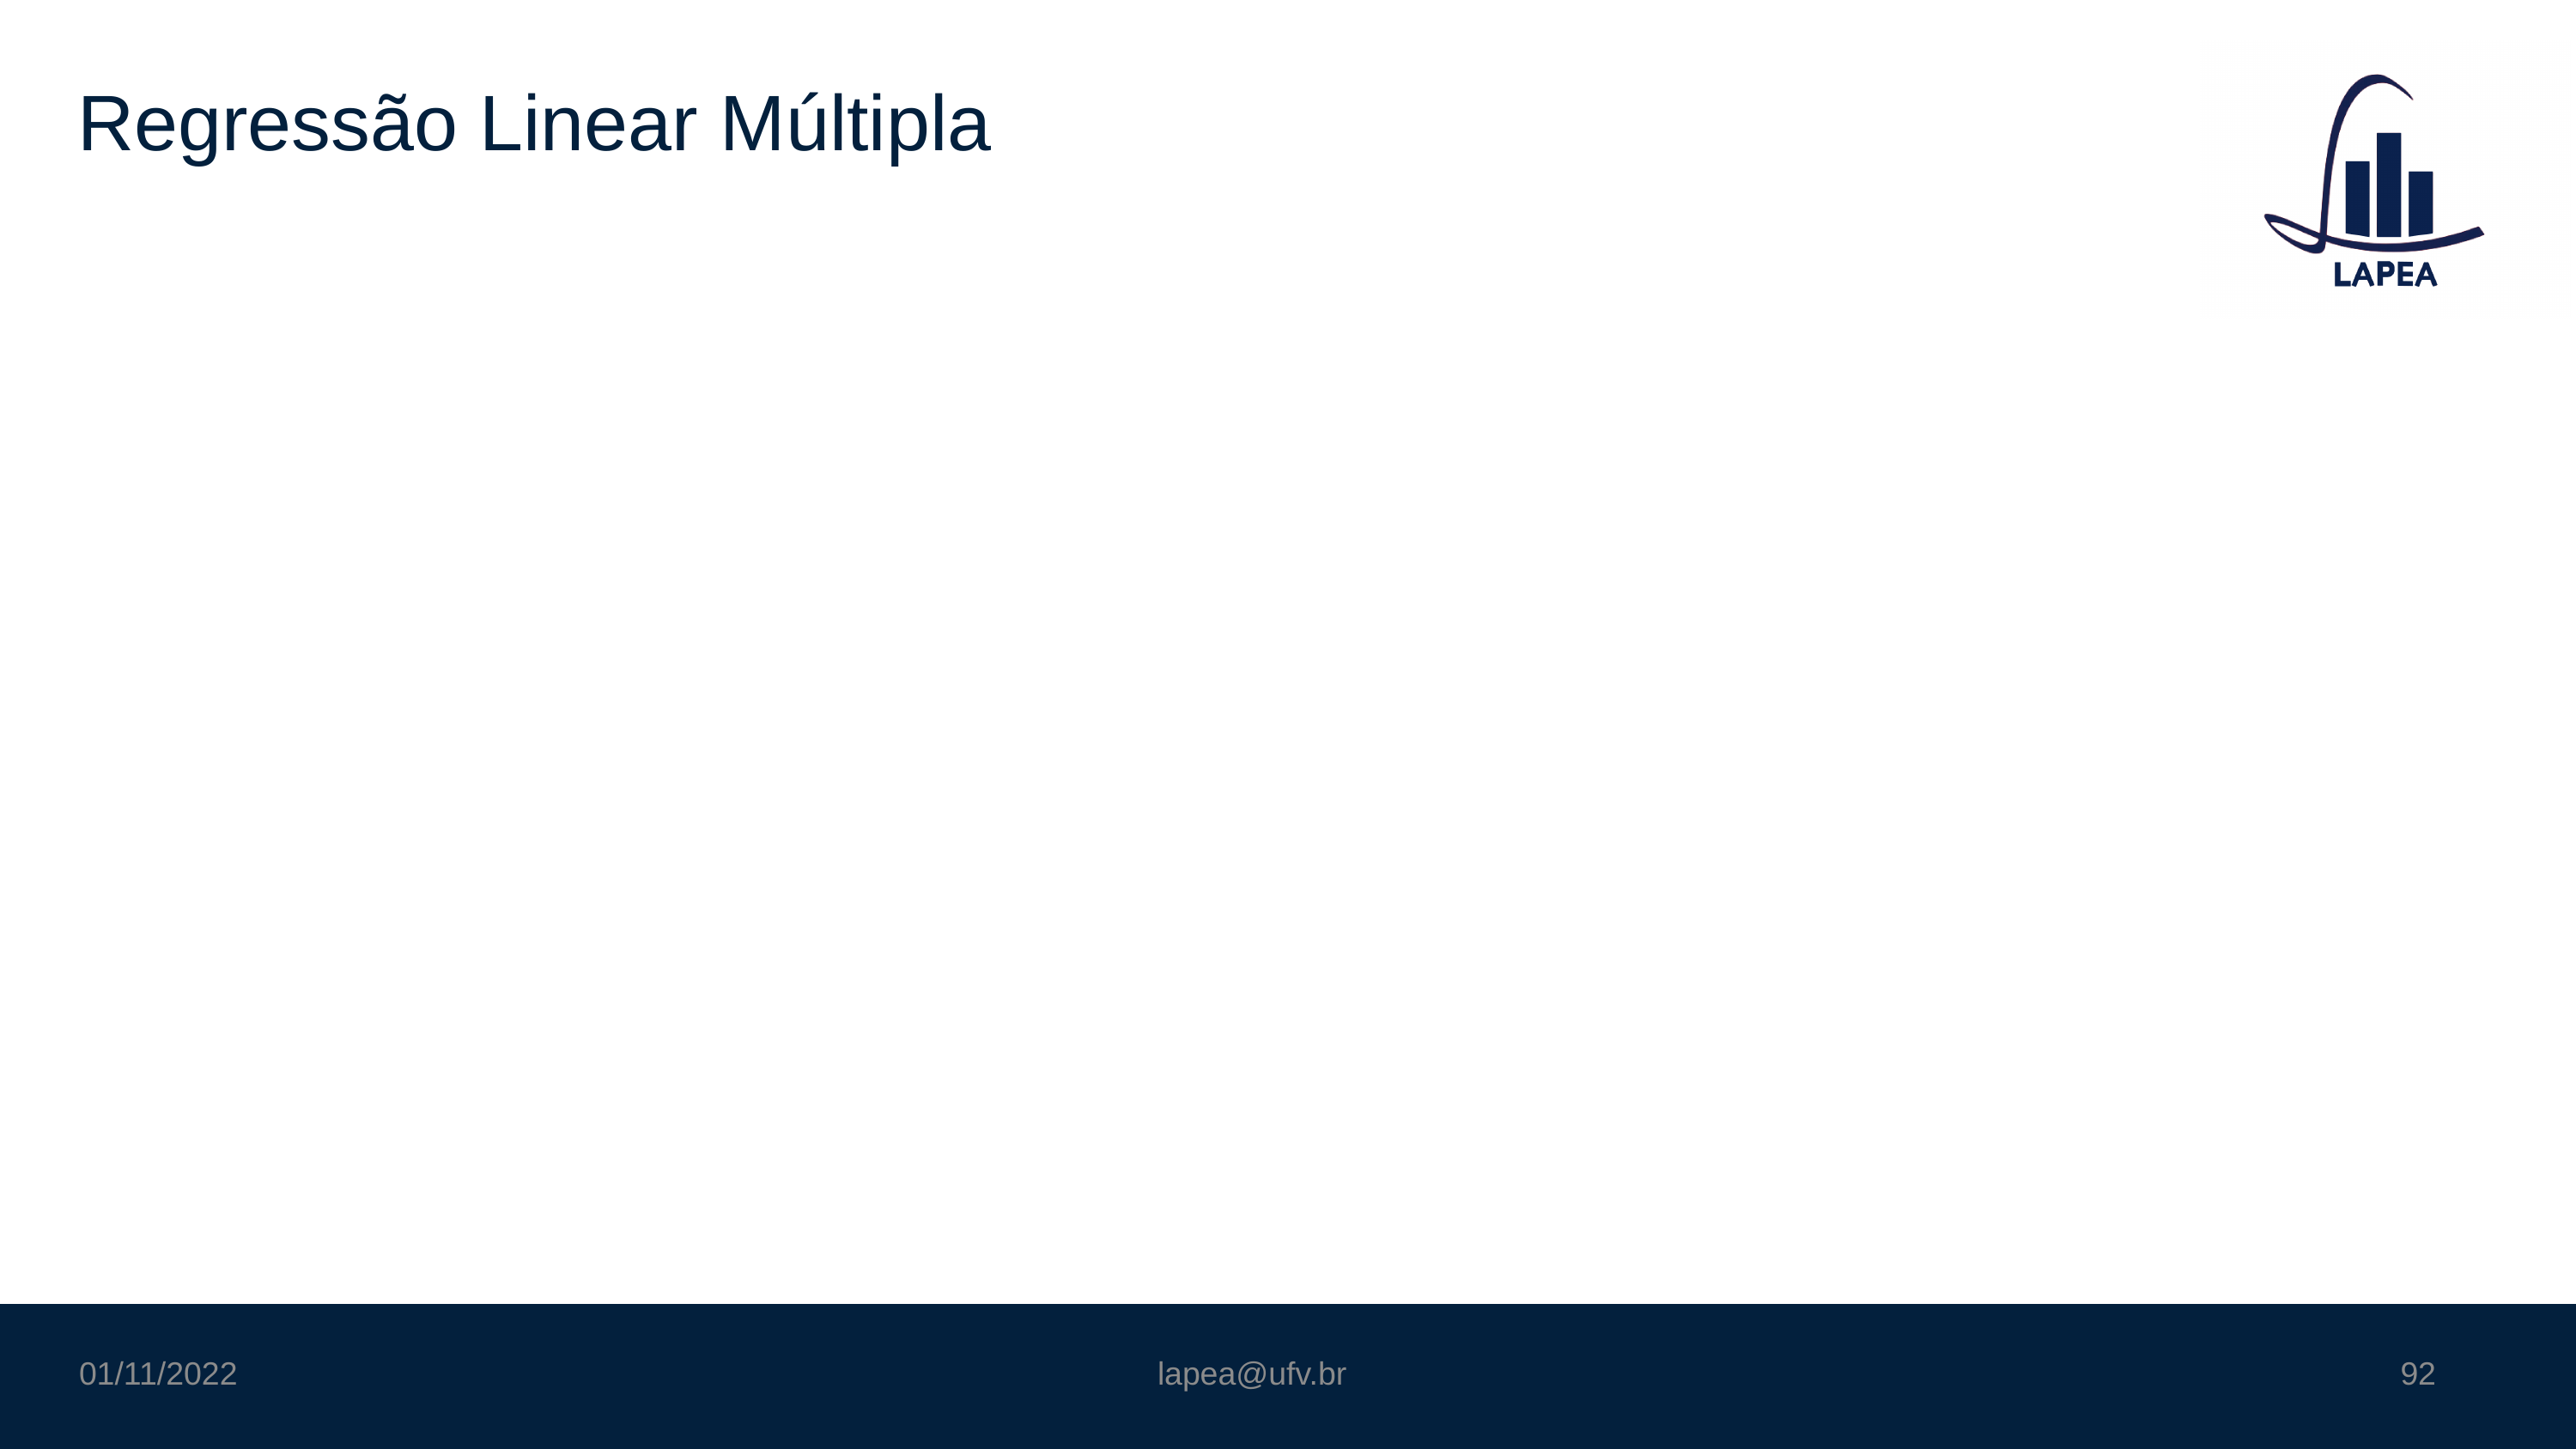

# Regressão Linear Múltipla

01/11/2022
lapea@ufv.br
92